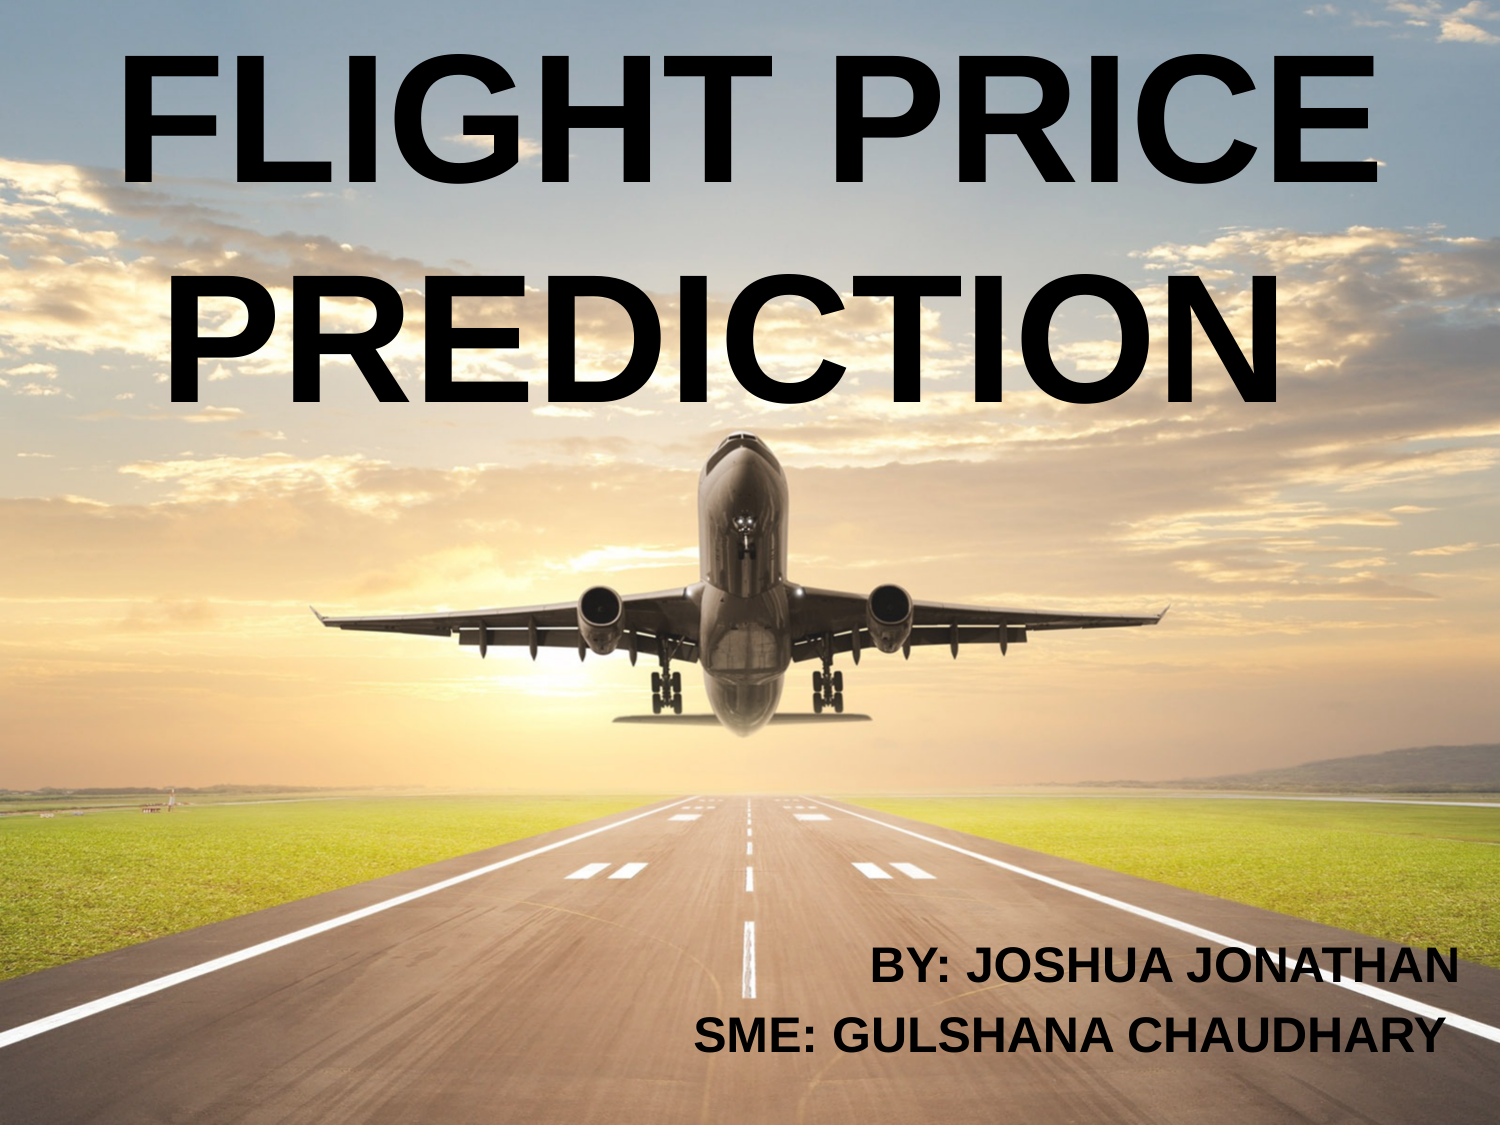

# FLIGHT PRICE PREDICTION
BY: JOSHUA JONATHAN
SME: GULSHANA CHAUDHARY